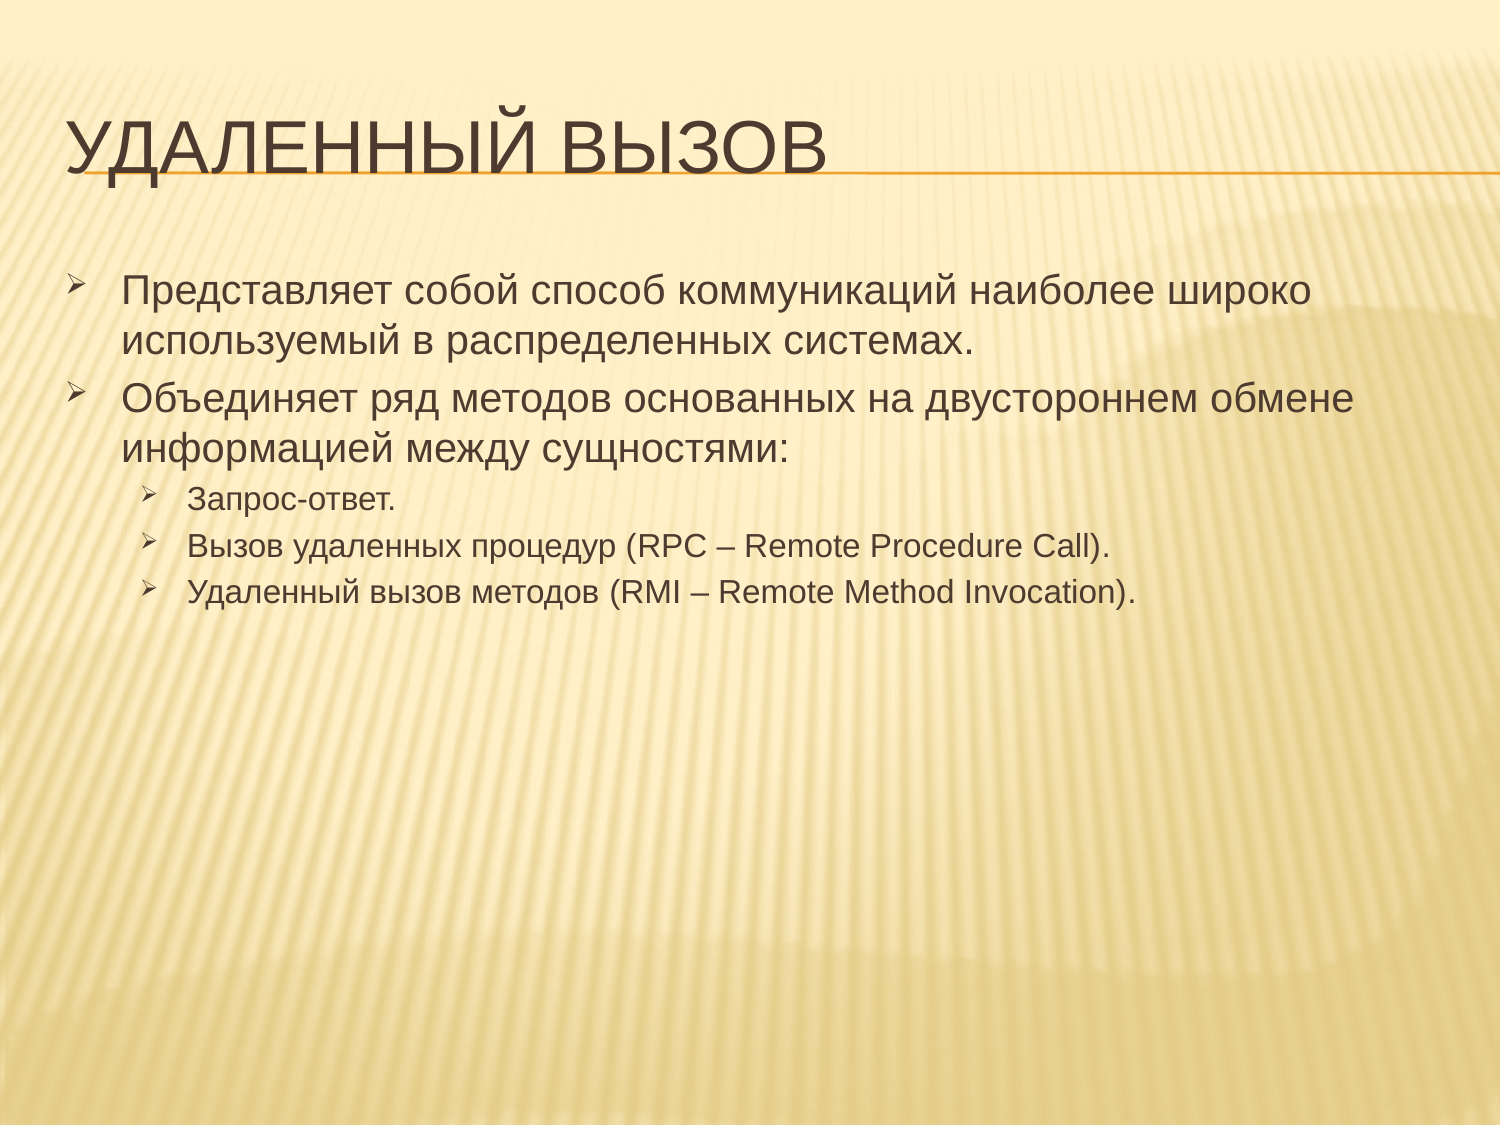

# Удаленный вызов
Представляет собой способ коммуникаций наиболее широко используемый в распределенных системах.
Объединяет ряд методов основанных на двустороннем обмене информацией между сущностями:
Запрос-ответ.
Вызов удаленных процедур (RPC – Remote Procedure Call).
Удаленный вызов методов (RMI – Remote Method Invocation).